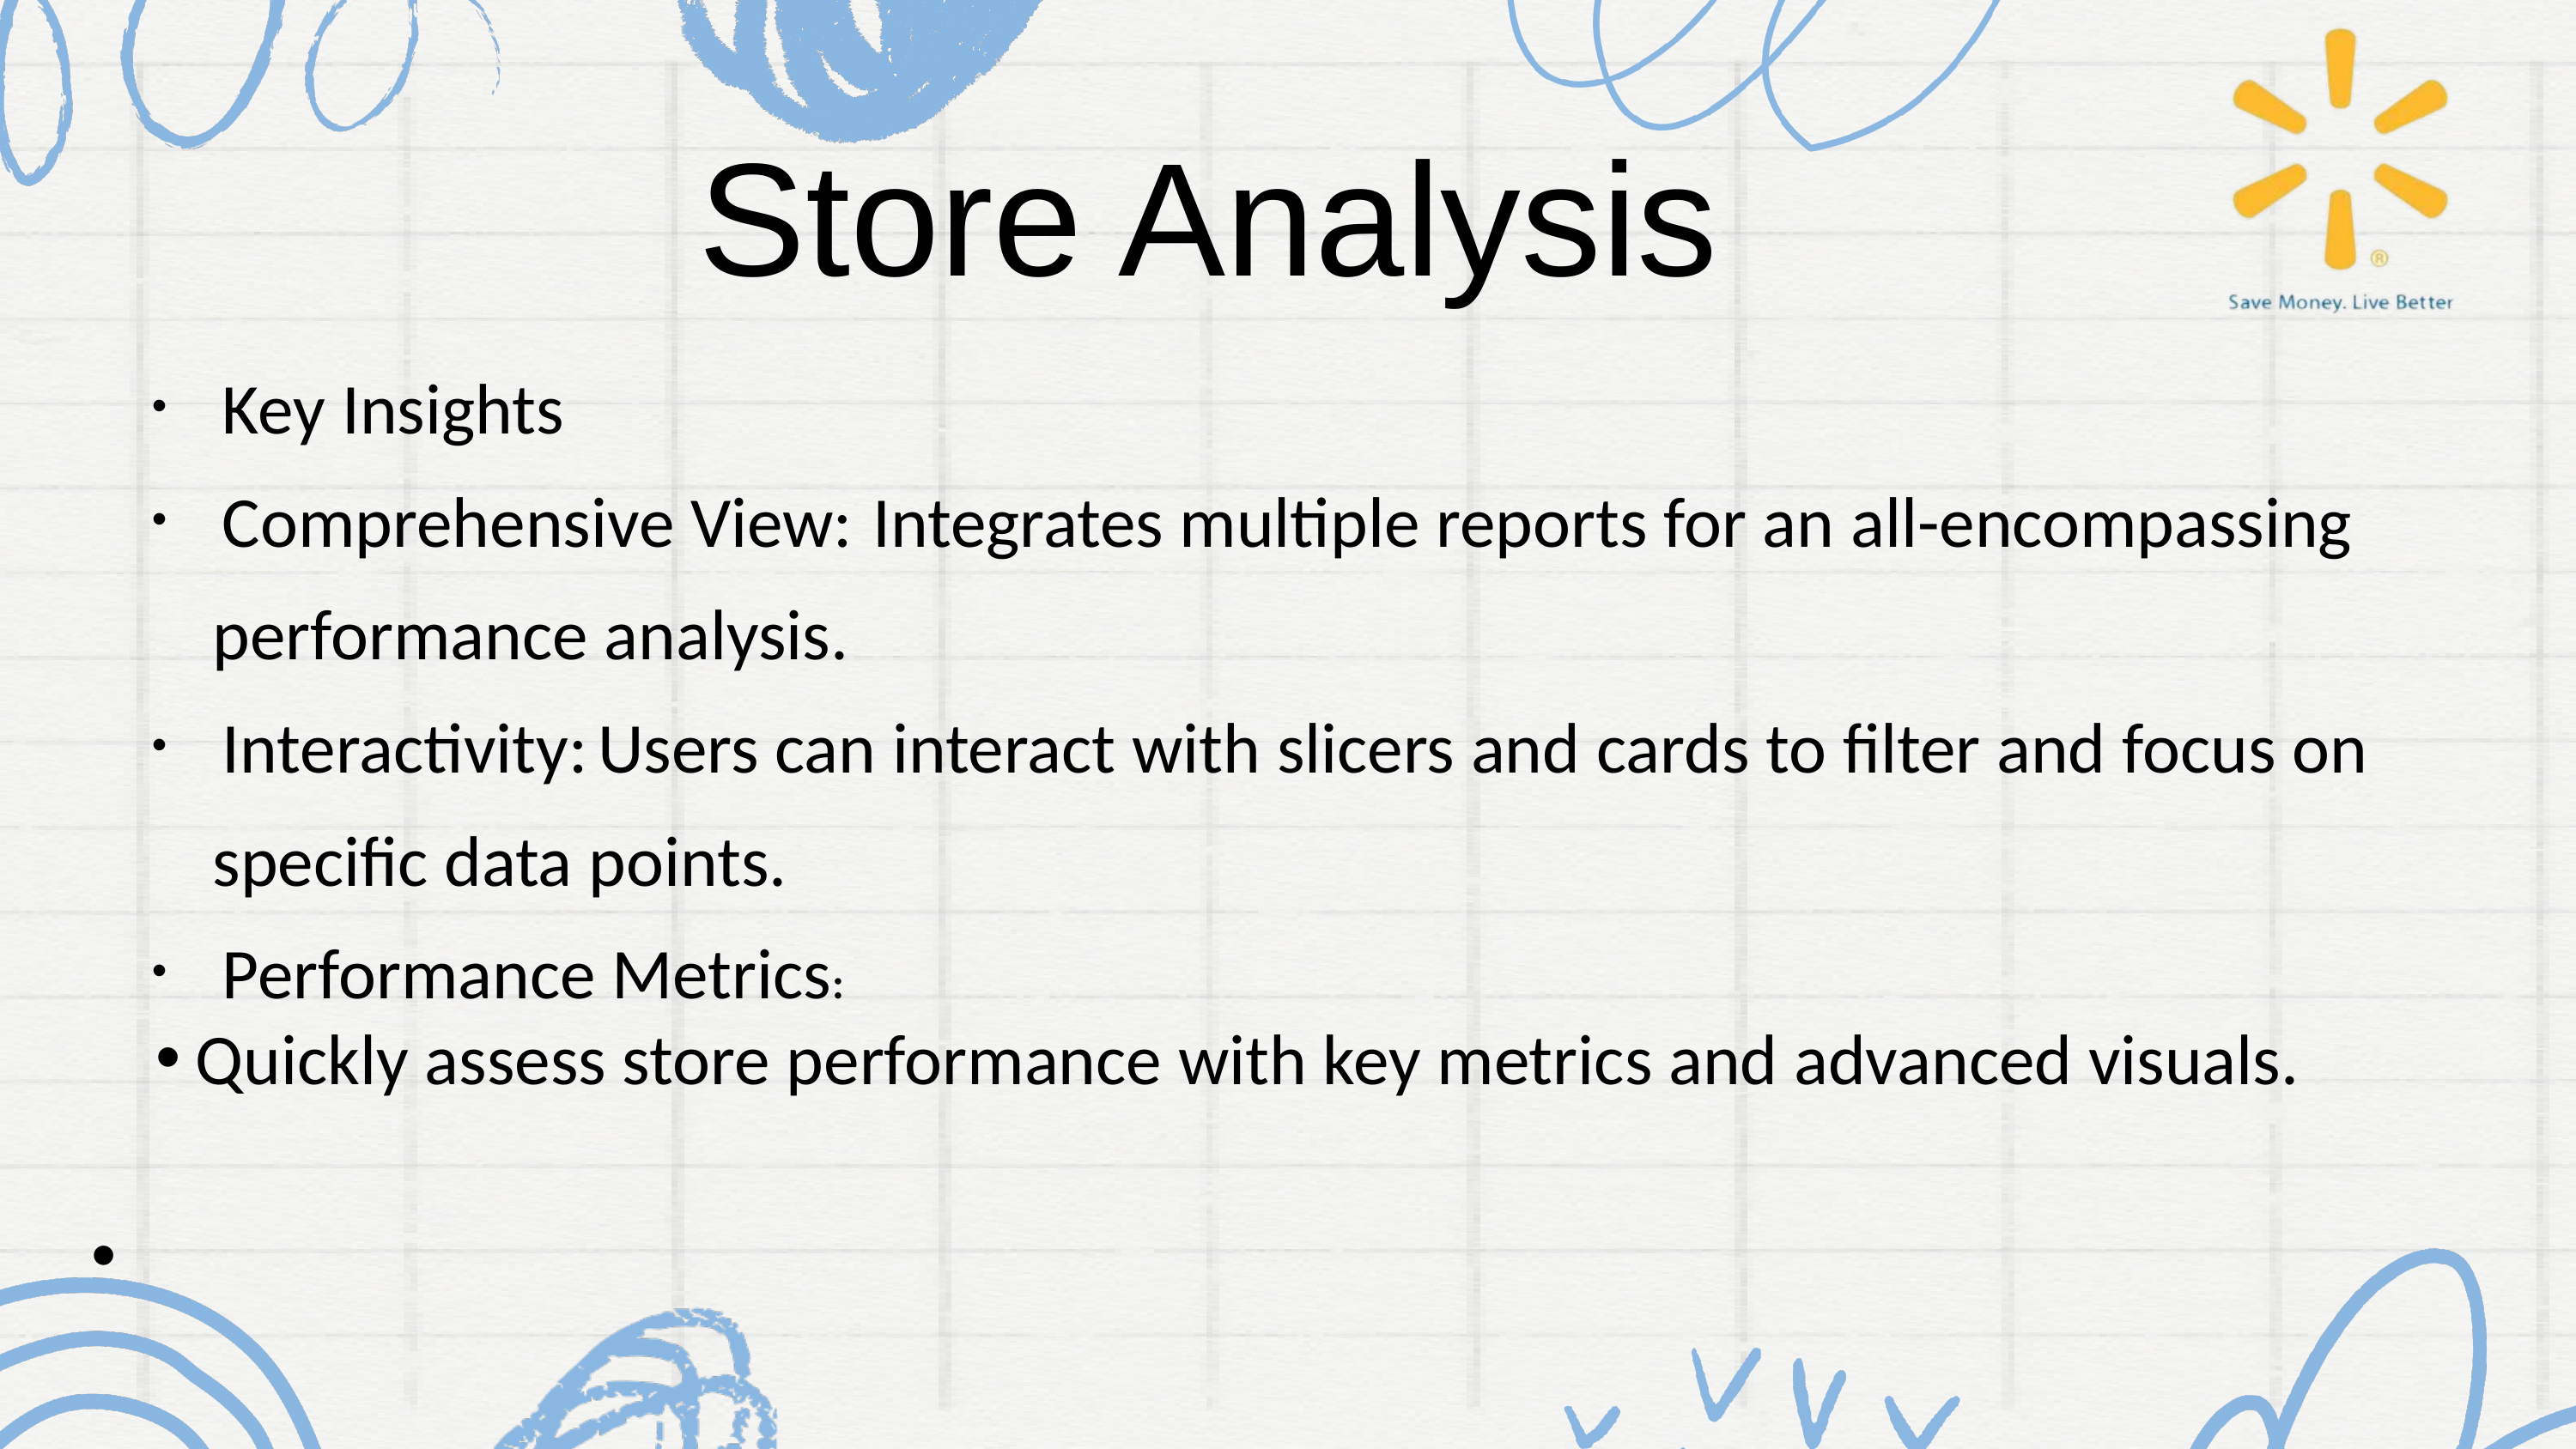

Store Analysis
 Key Insights
 Comprehensive View:  Integrates multiple reports for an all-encompassing performance analysis.
 Interactivity: Users can interact with slicers and cards to filter and focus on specific data points.
 Performance Metrics:
Quickly assess store performance with key metrics and advanced visuals.